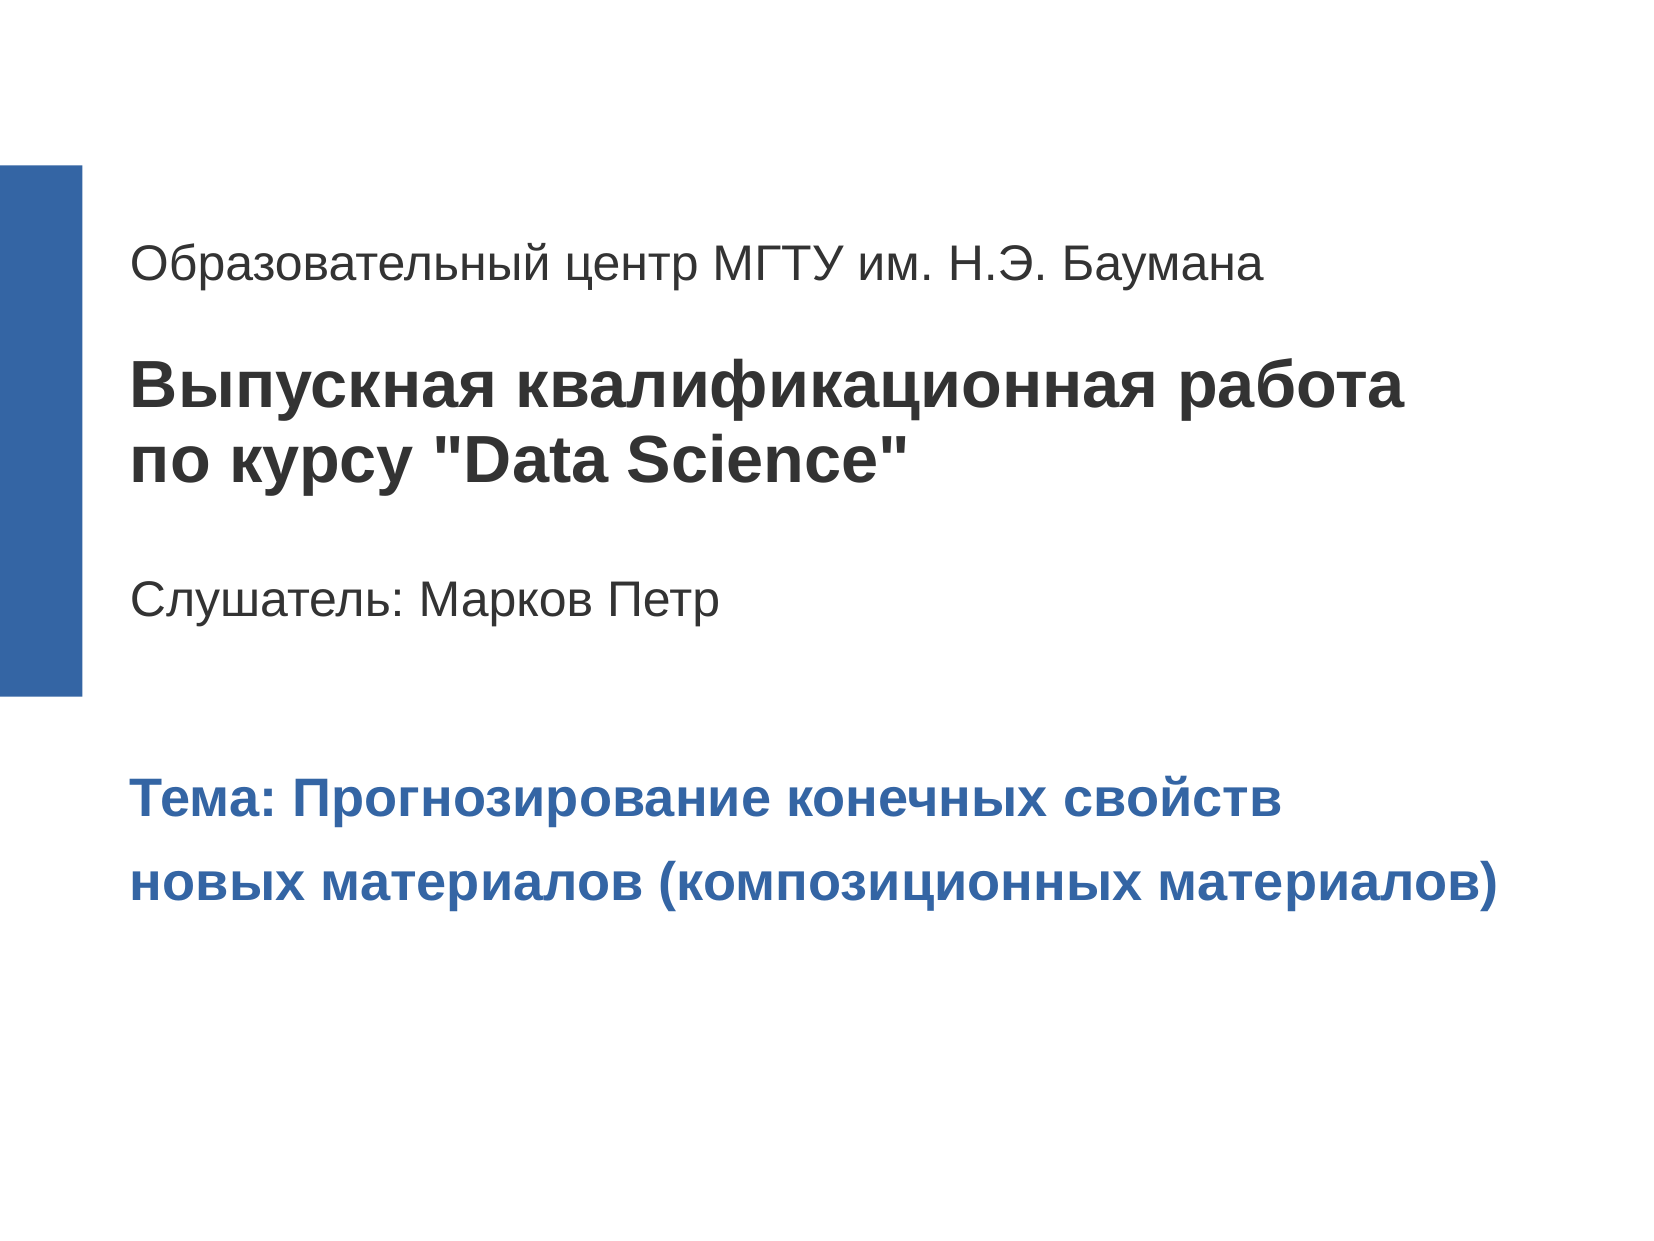

Образовательный центр МГТУ им. Н.Э. Баумана

Выпускная квалификационная работа
по курсу "Data Science"

Слушатель: Марков Петр
Тема: Прогнозирование конечных свойств
новых материалов (композиционных материалов)